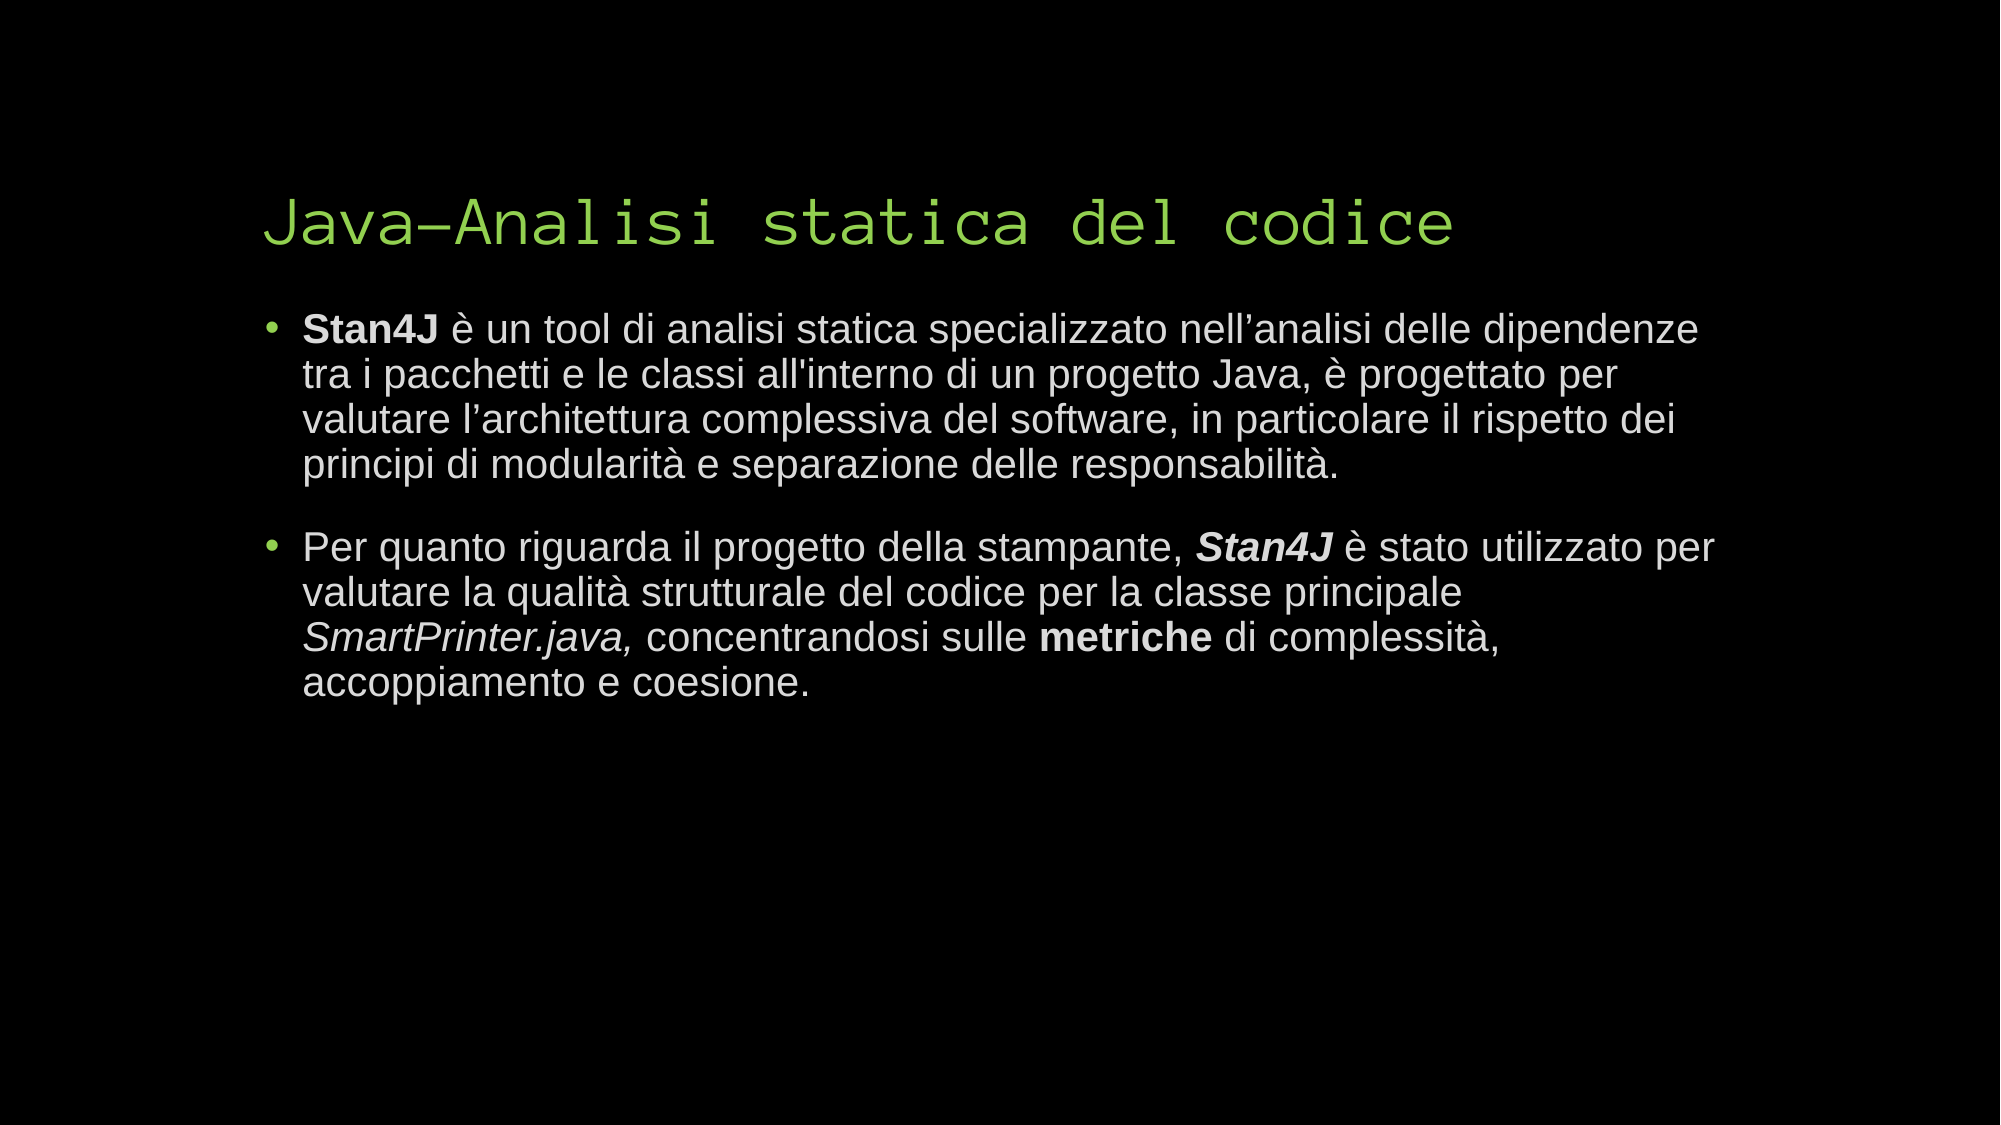

# Java-Analisi statica del codice
Stan4J è un tool di analisi statica specializzato nell’analisi delle dipendenze tra i pacchetti e le classi all'interno di un progetto Java, è progettato per valutare l’architettura complessiva del software, in particolare il rispetto dei principi di modularità e separazione delle responsabilità.
Per quanto riguarda il progetto della stampante, Stan4J è stato utilizzato per valutare la qualità strutturale del codice per la classe principale SmartPrinter.java, concentrandosi sulle metriche di complessità, accoppiamento e coesione.